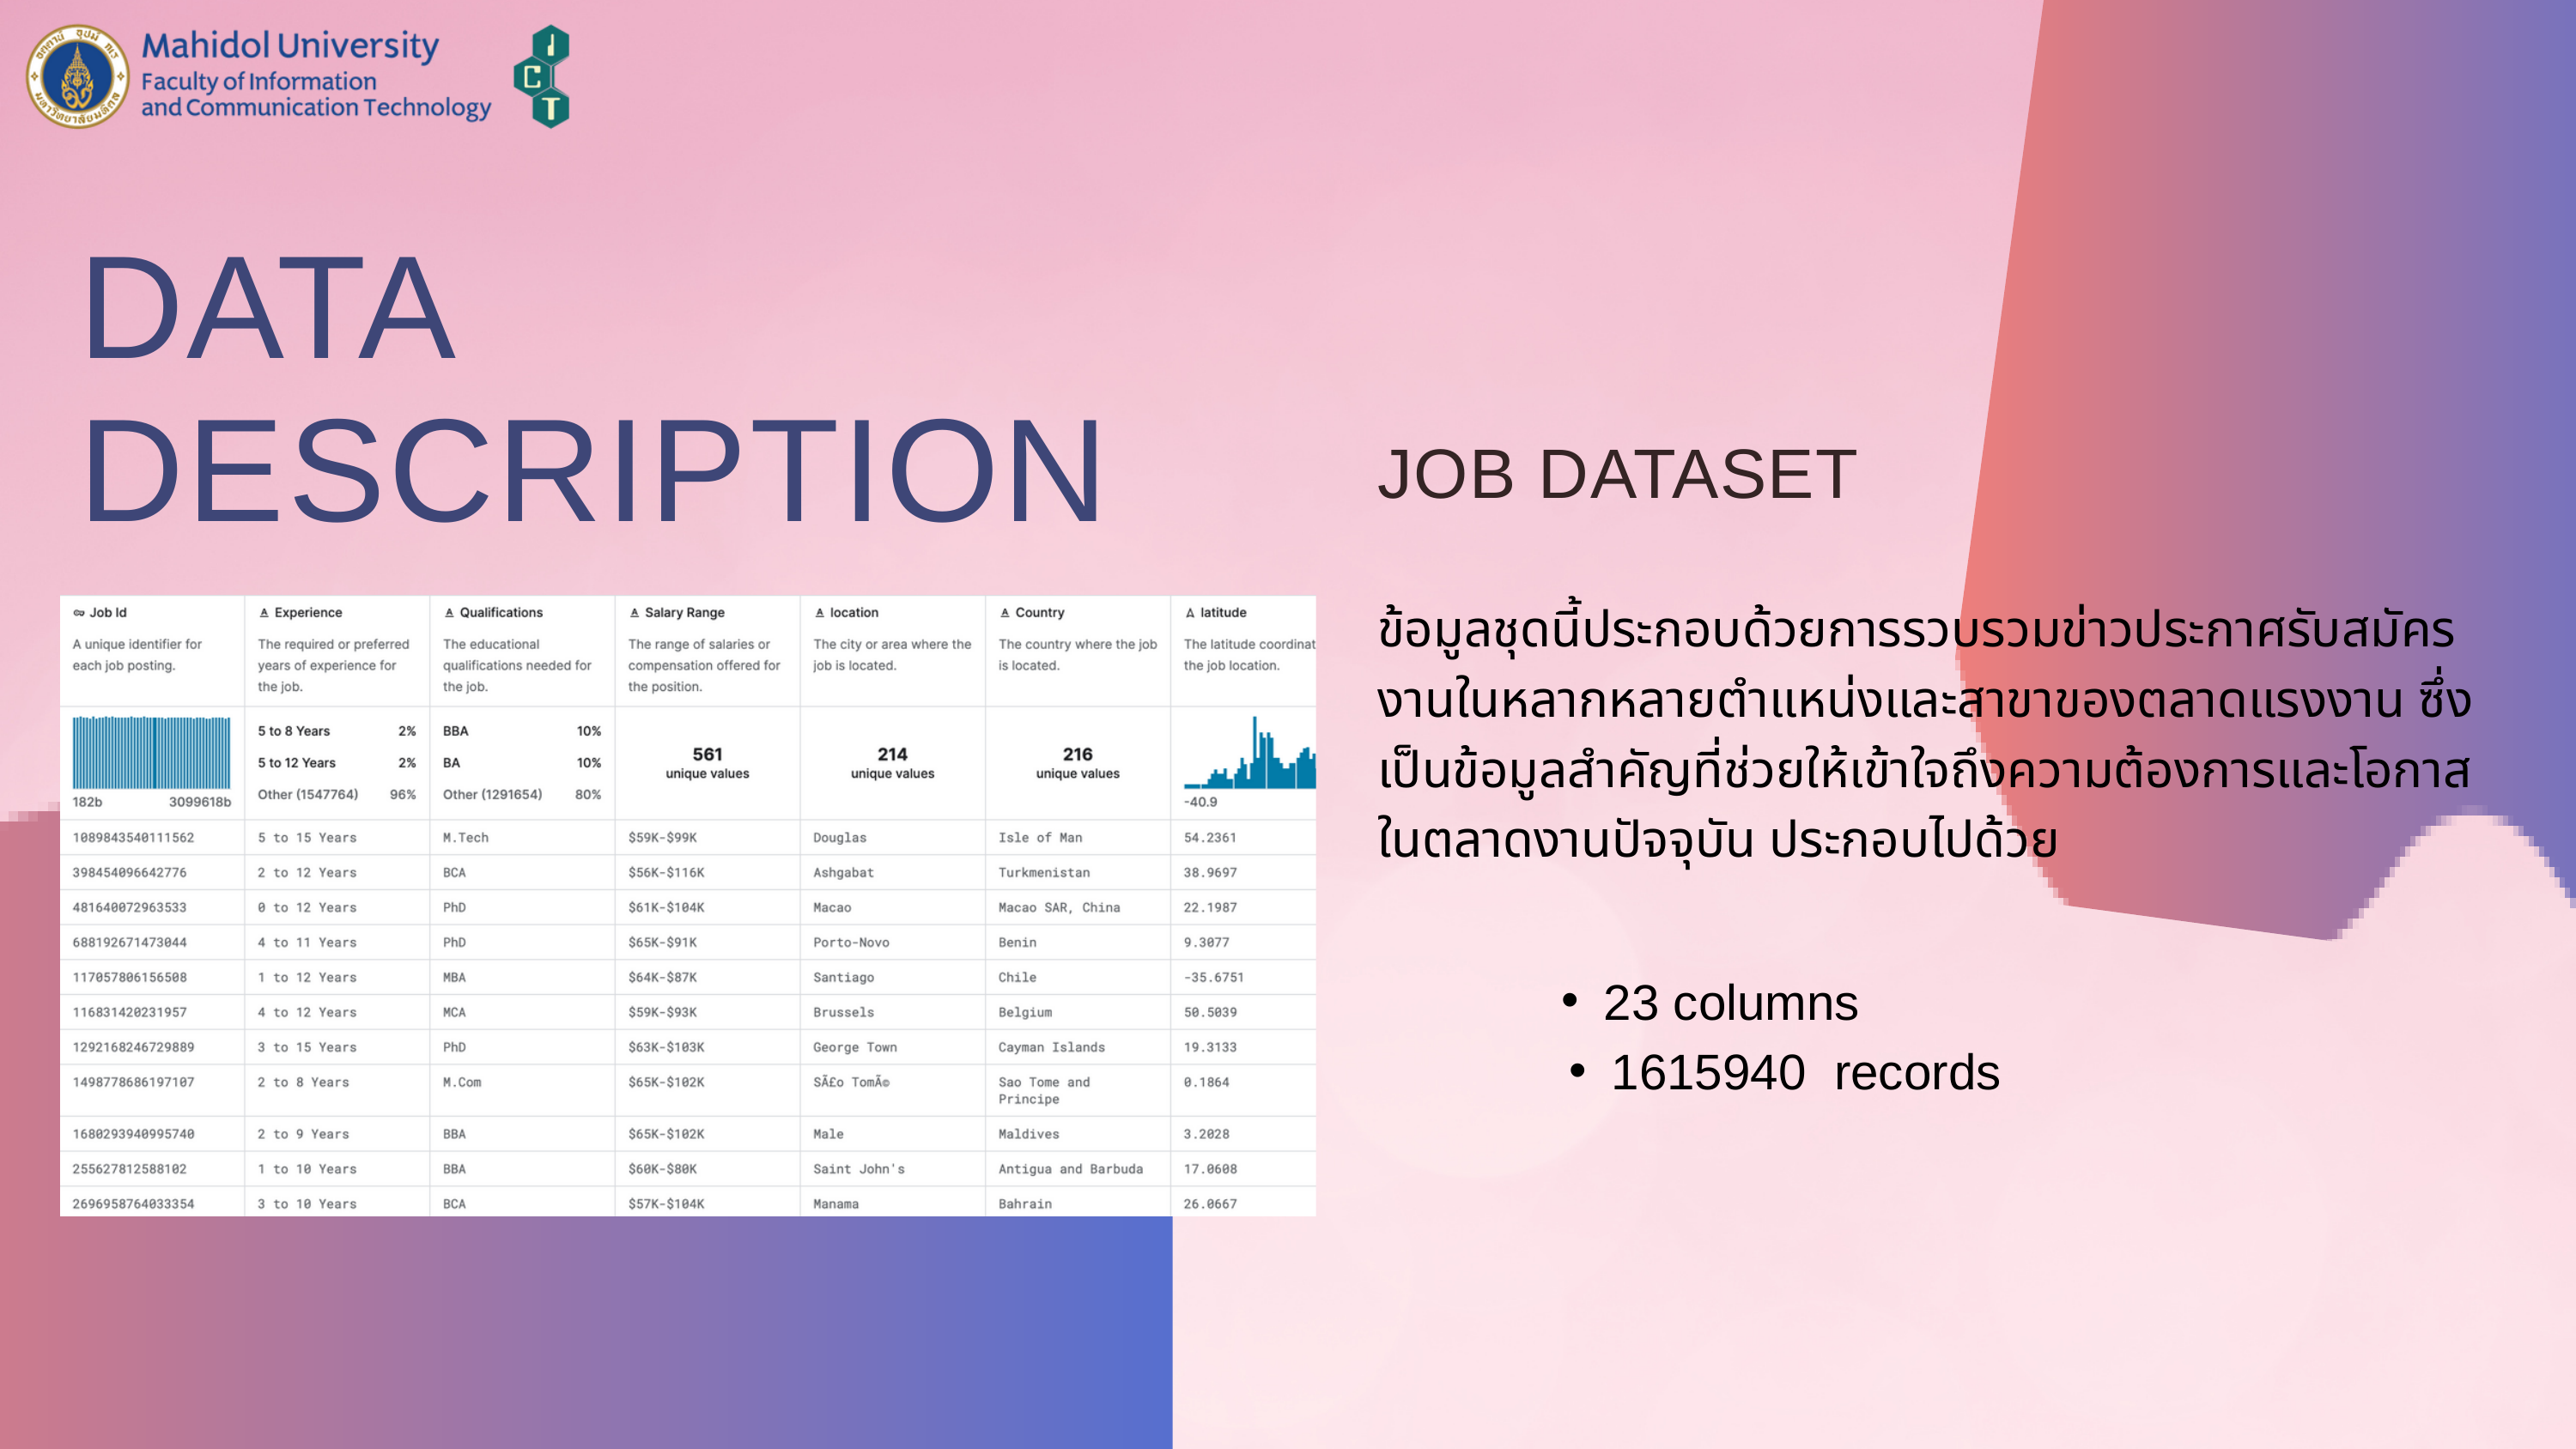

DATA
DESCRIPTION
JOB DATASET
ข้อมูลชุดนี้ประกอบด้วยการรวบรวมข่าวประกาศรับสมัครงานในหลากหลายตำแหน่งและสาขาของตลาดแรงงาน ซึ่งเป็นข้อมูลสำคัญที่ช่วยให้เข้าใจถึงความต้องการและโอกาสในตลาดงานปัจจุบัน ประกอบไปด้วย

23 columns
1615940  records